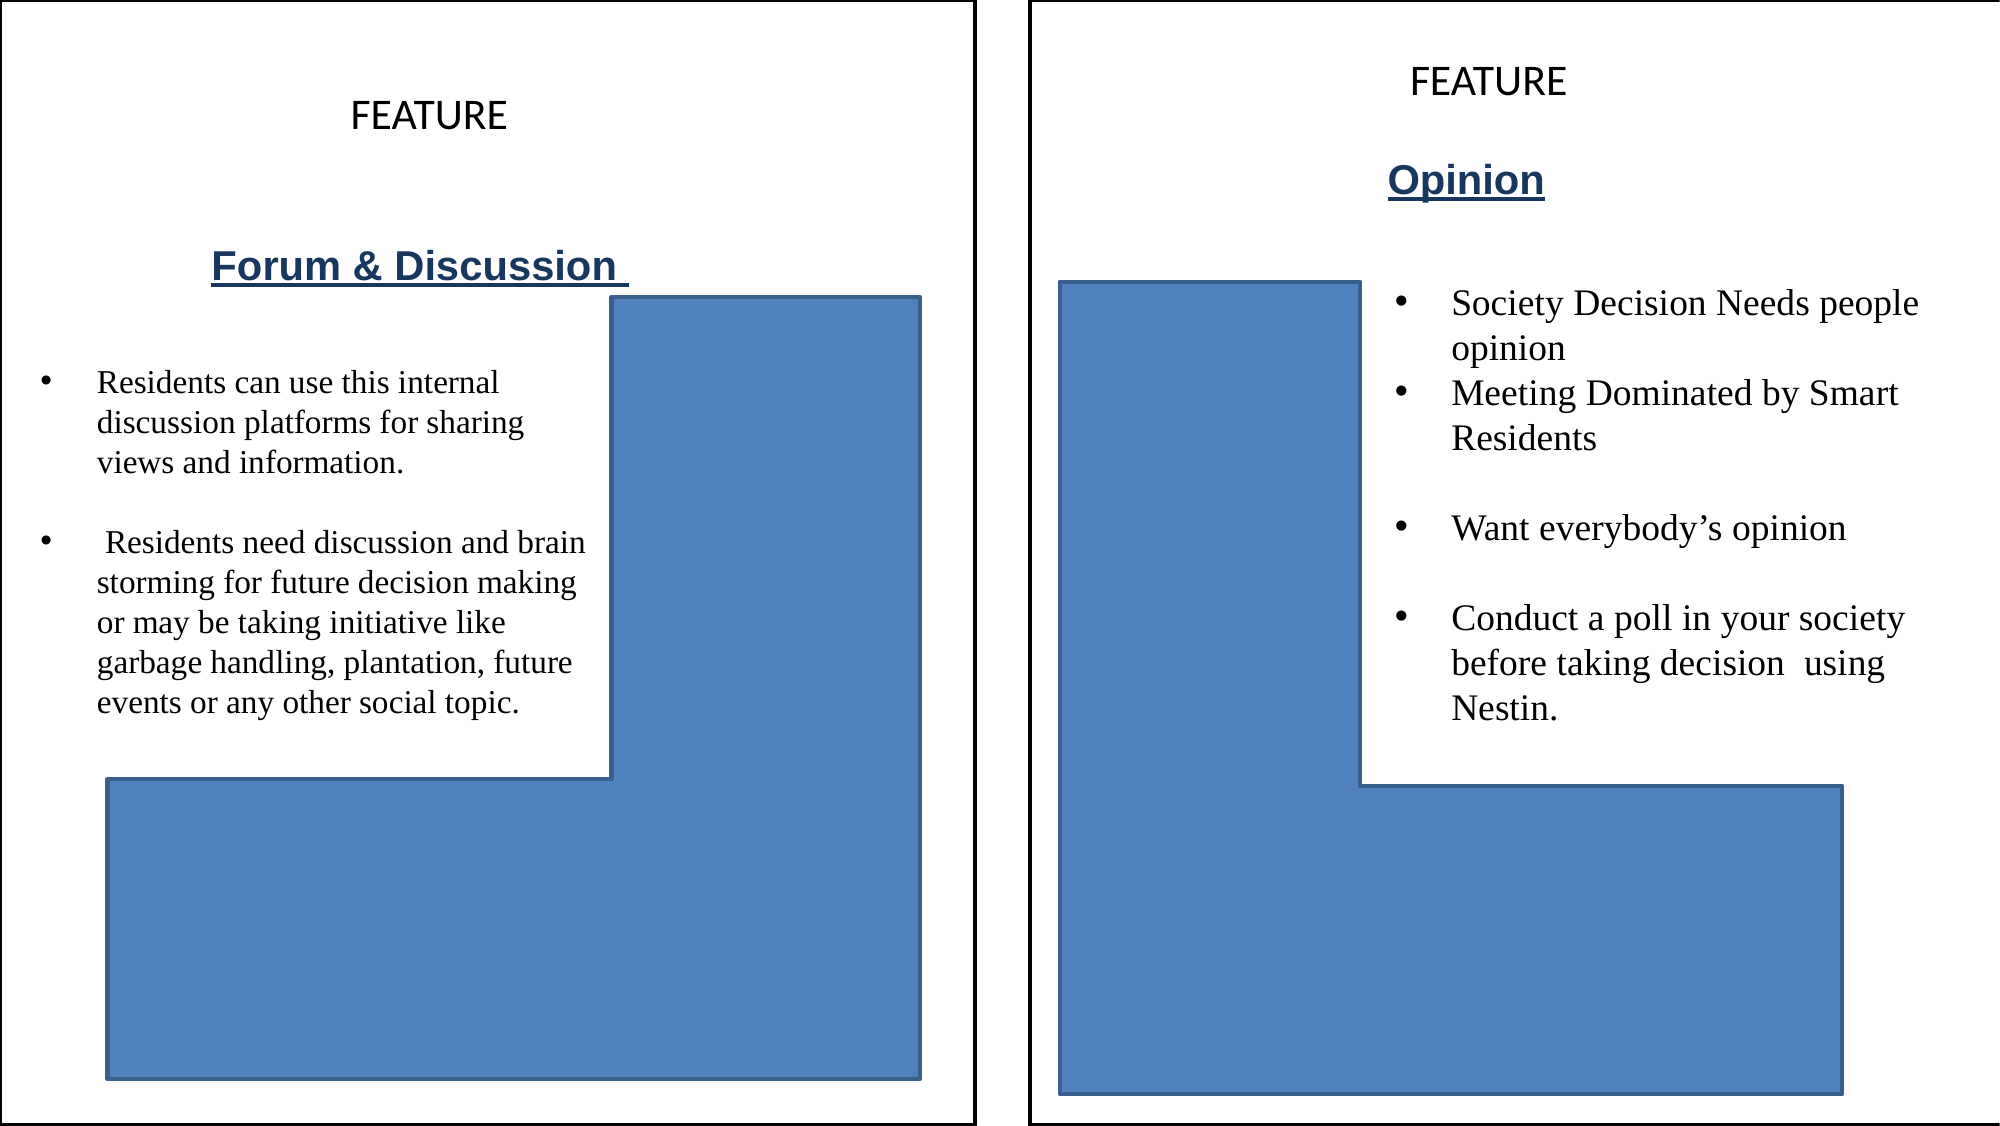

FEATURE
FEATURE
Opinion
Forum & Discussion
Society Decision Needs people opinion
Meeting Dominated by Smart Residents

Want everybody’s opinion

Conduct a poll in your society before taking decision  using Nestin.

Residents can use this internal discussion platforms for sharing views and information.

 Residents need discussion and brain storming for future decision making or may be taking initiative like garbage handling, plantation, future events or any other social topic.